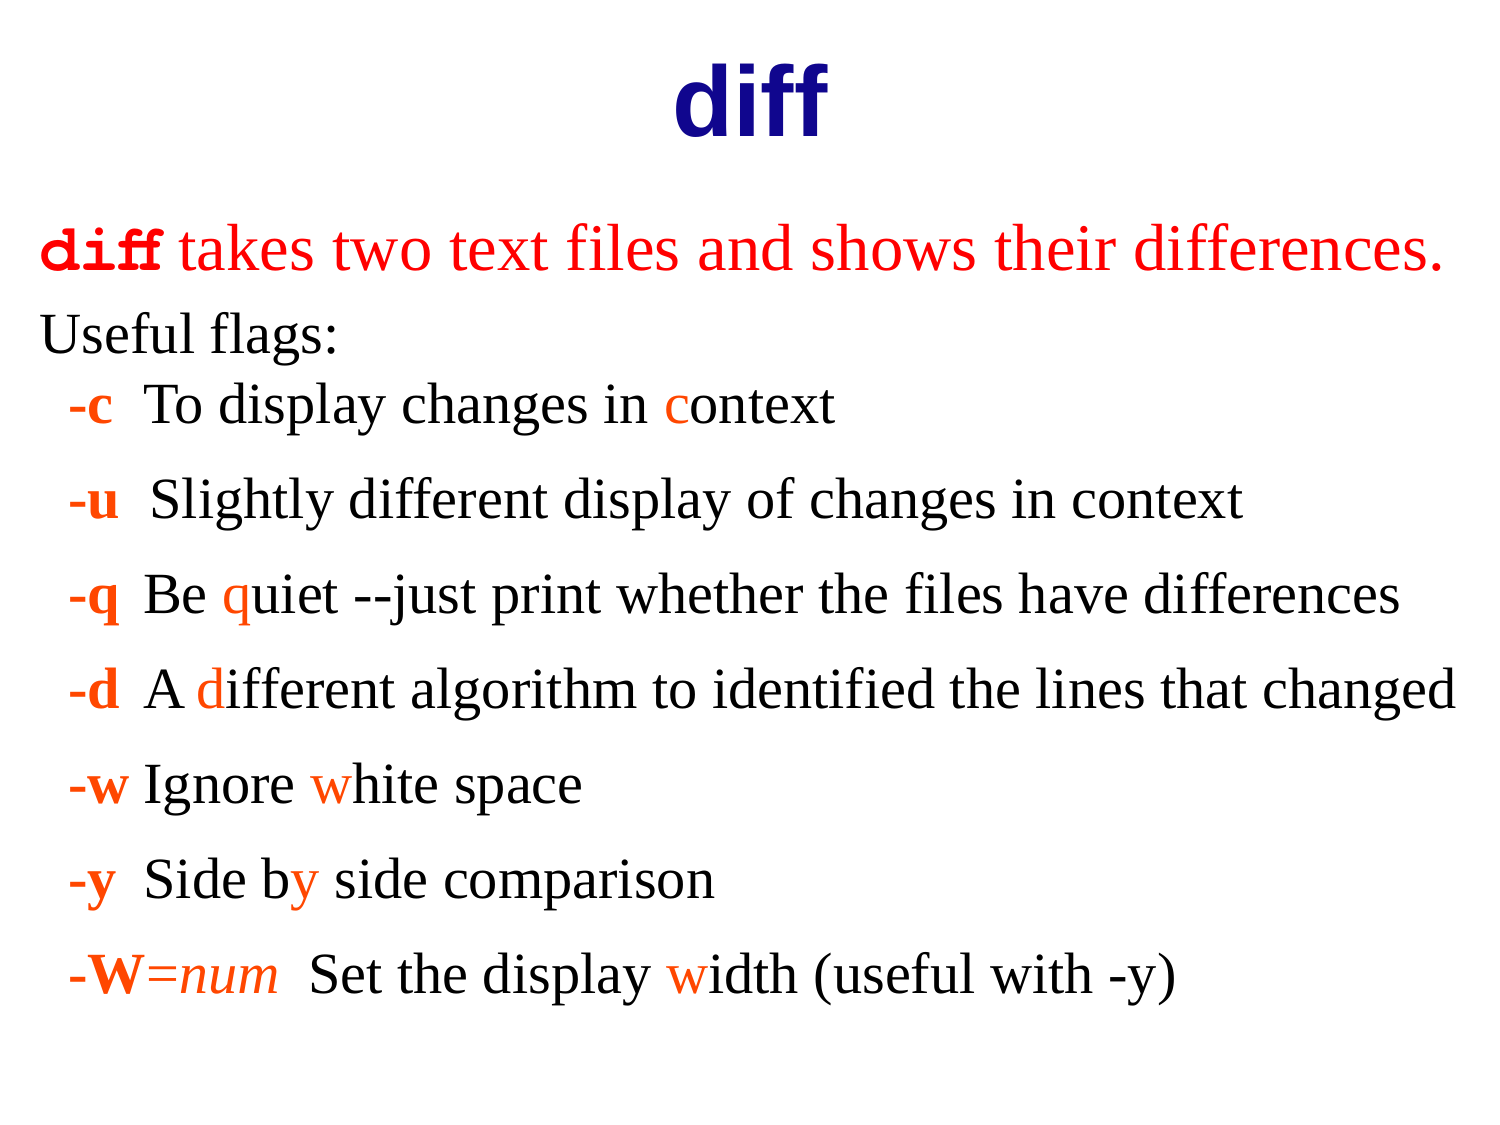

# diff
diff takes two text files and shows their differences.
Useful flags:
-c	To display changes in context

-u  Slightly different display of changes in context

-q	Be quiet --just print whether the files have differences

-d	A different algorithm to identified the lines that changed

-w	Ignore white space

-y	Side by side comparison

-W=num  Set the display width (useful with -y)